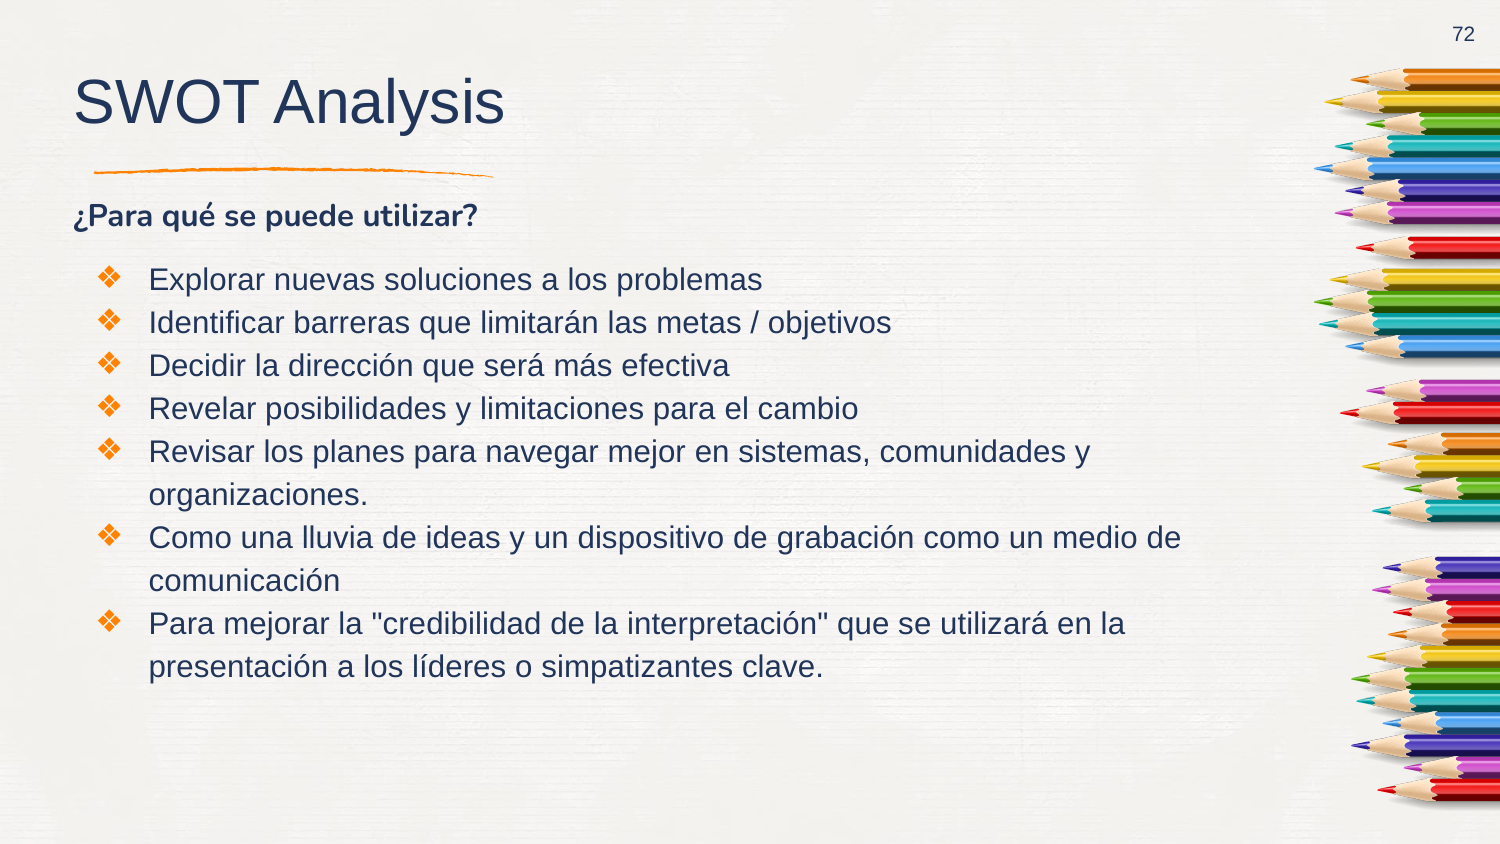

72
# SWOT Analysis
¿Para qué se puede utilizar?
Explorar nuevas soluciones a los problemas
Identificar barreras que limitarán las metas / objetivos
Decidir la dirección que será más efectiva
Revelar posibilidades y limitaciones para el cambio
Revisar los planes para navegar mejor en sistemas, comunidades y organizaciones.
Como una lluvia de ideas y un dispositivo de grabación como un medio de comunicación
Para mejorar la "credibilidad de la interpretación" que se utilizará en la presentación a los líderes o simpatizantes clave.